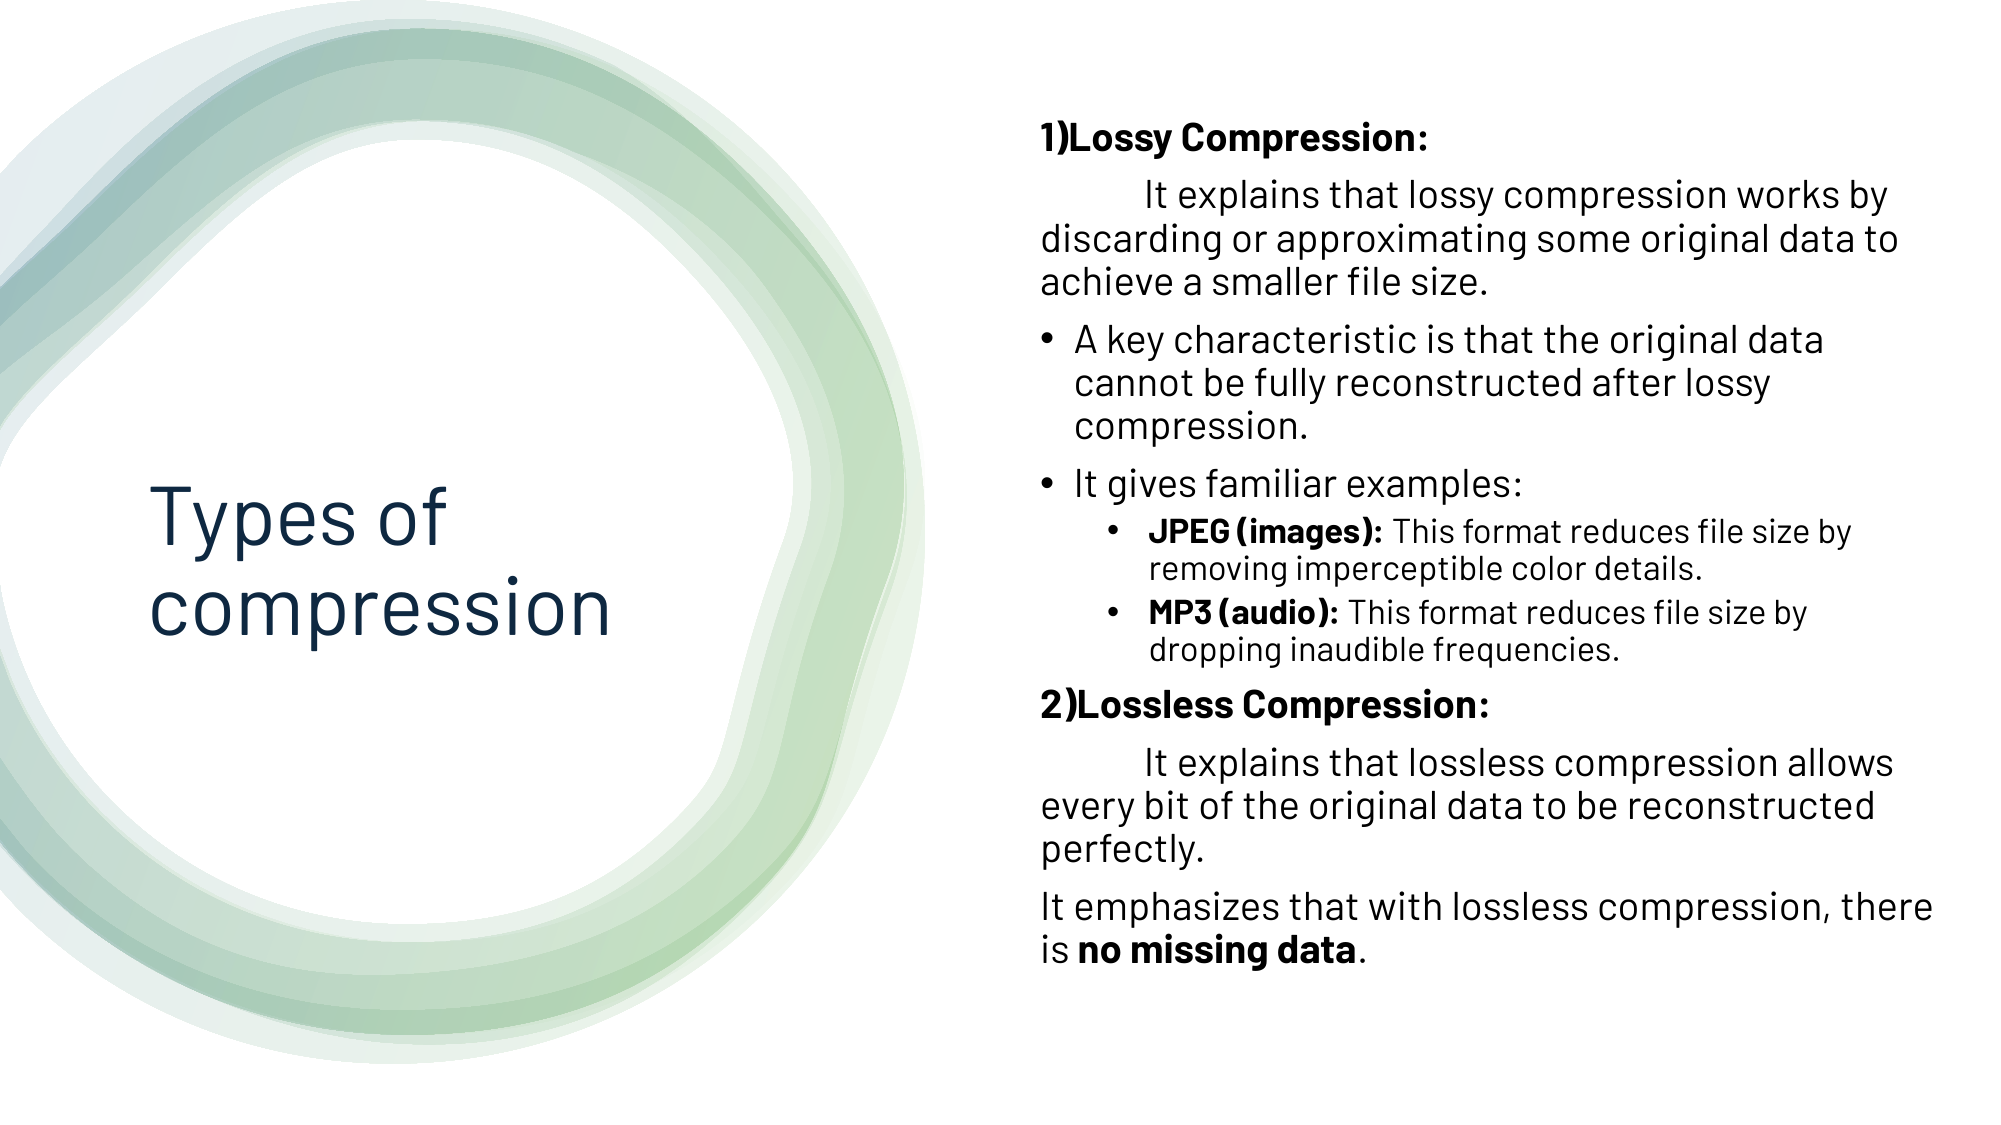

1)Lossy Compression:
			It explains that lossy compression works by discarding or approximating some original data to achieve a smaller file size.
A key characteristic is that the original data cannot be fully reconstructed after lossy compression.
It gives familiar examples:
JPEG (images): This format reduces file size by removing imperceptible color details.
MP3 (audio): This format reduces file size by dropping inaudible frequencies.
2)Lossless Compression:
			It explains that lossless compression allows every bit of the original data to be reconstructed perfectly.
It emphasizes that with lossless compression, there is no missing data.

# Types of compression